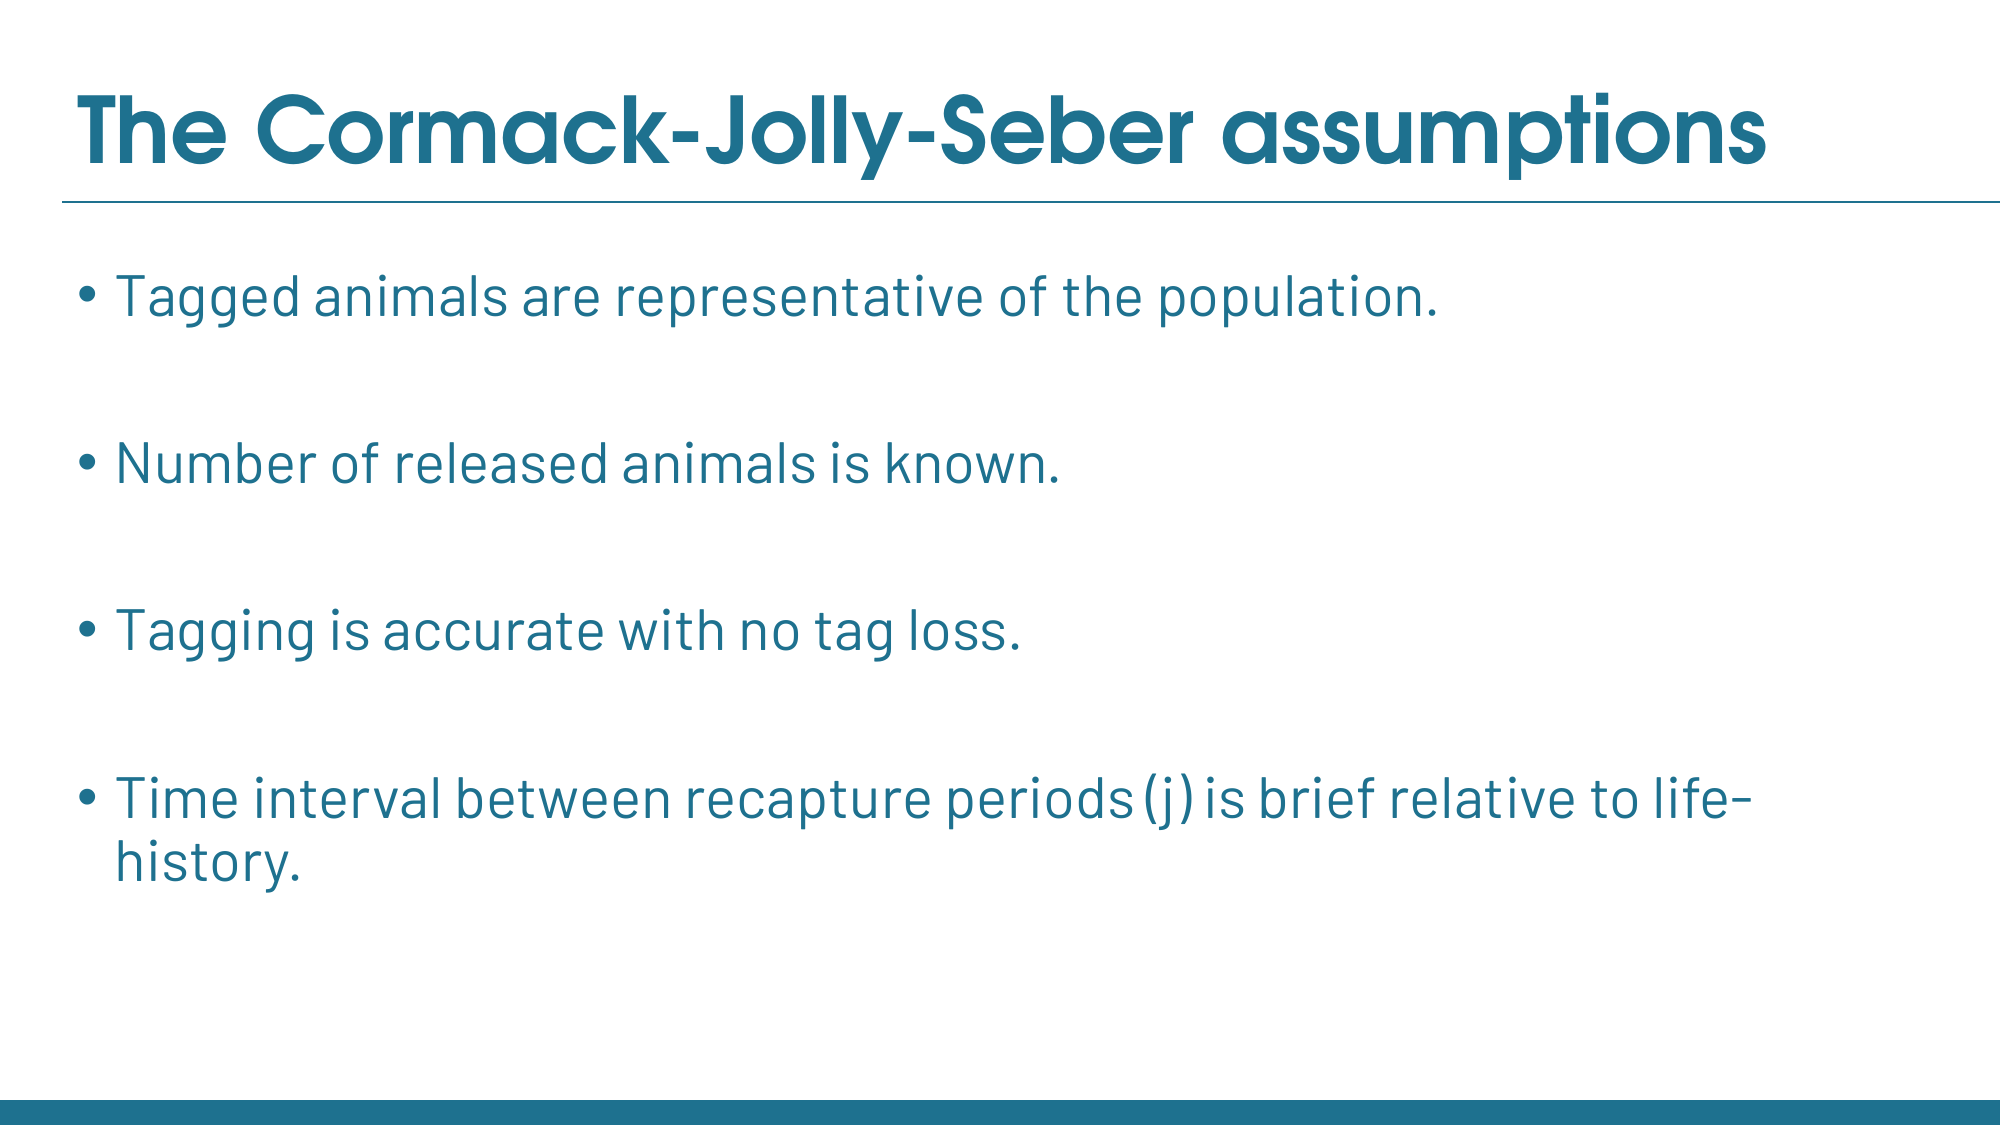

# The Cormack-Jolly-Seber assumptions
Tagged animals are representative of the population.

Number of released animals is known.

Tagging is accurate with no tag loss.

Time interval between recapture periods (j) is brief relative to life-history.